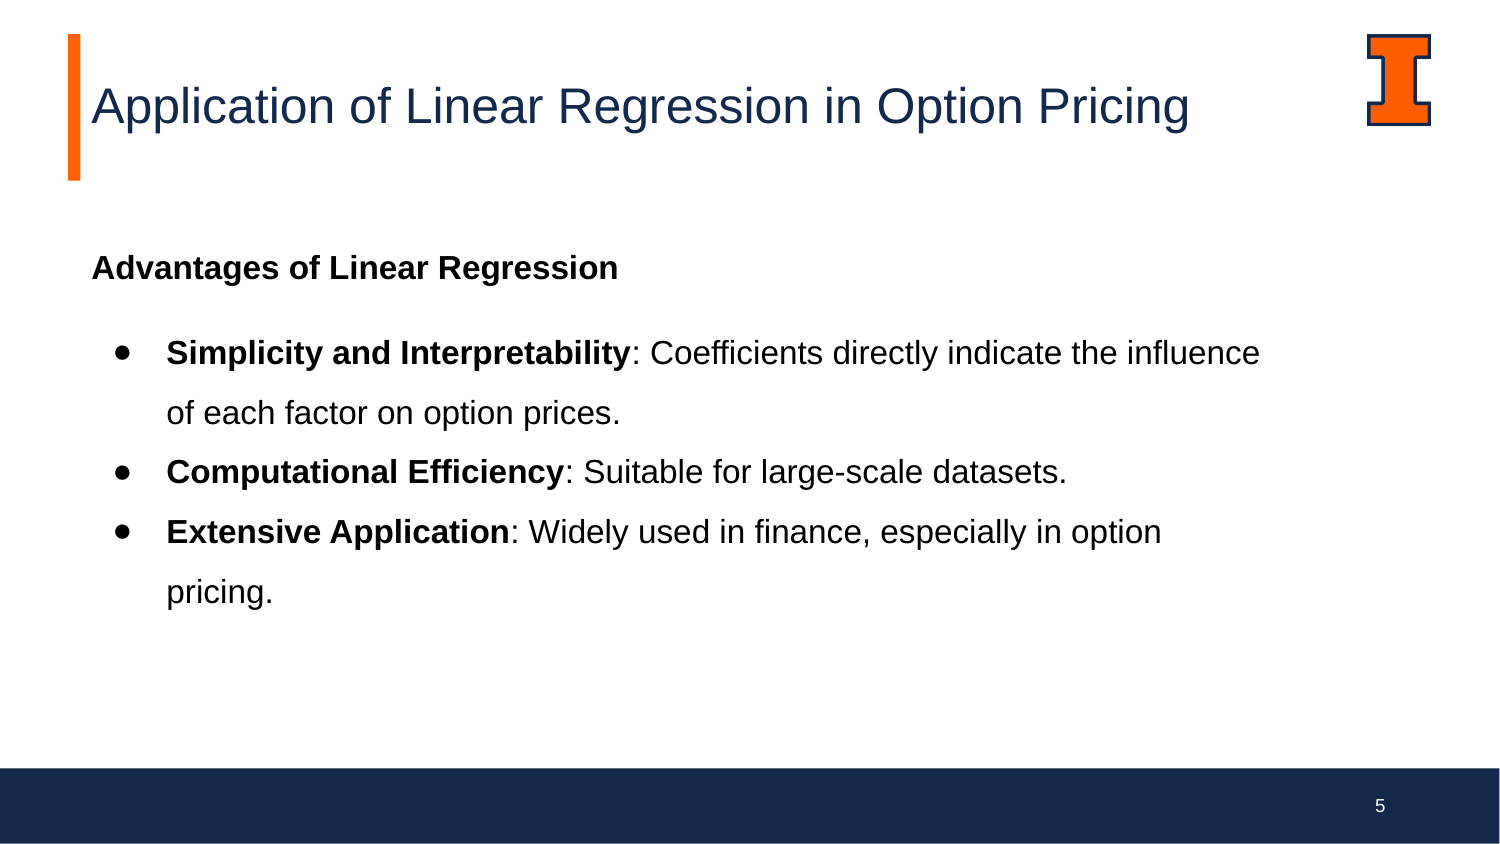

# Application of Linear Regression in Option Pricing
Advantages of Linear Regression
Simplicity and Interpretability: Coefficients directly indicate the influence of each factor on option prices.
Computational Efficiency: Suitable for large-scale datasets.
Extensive Application: Widely used in finance, especially in option pricing.

5